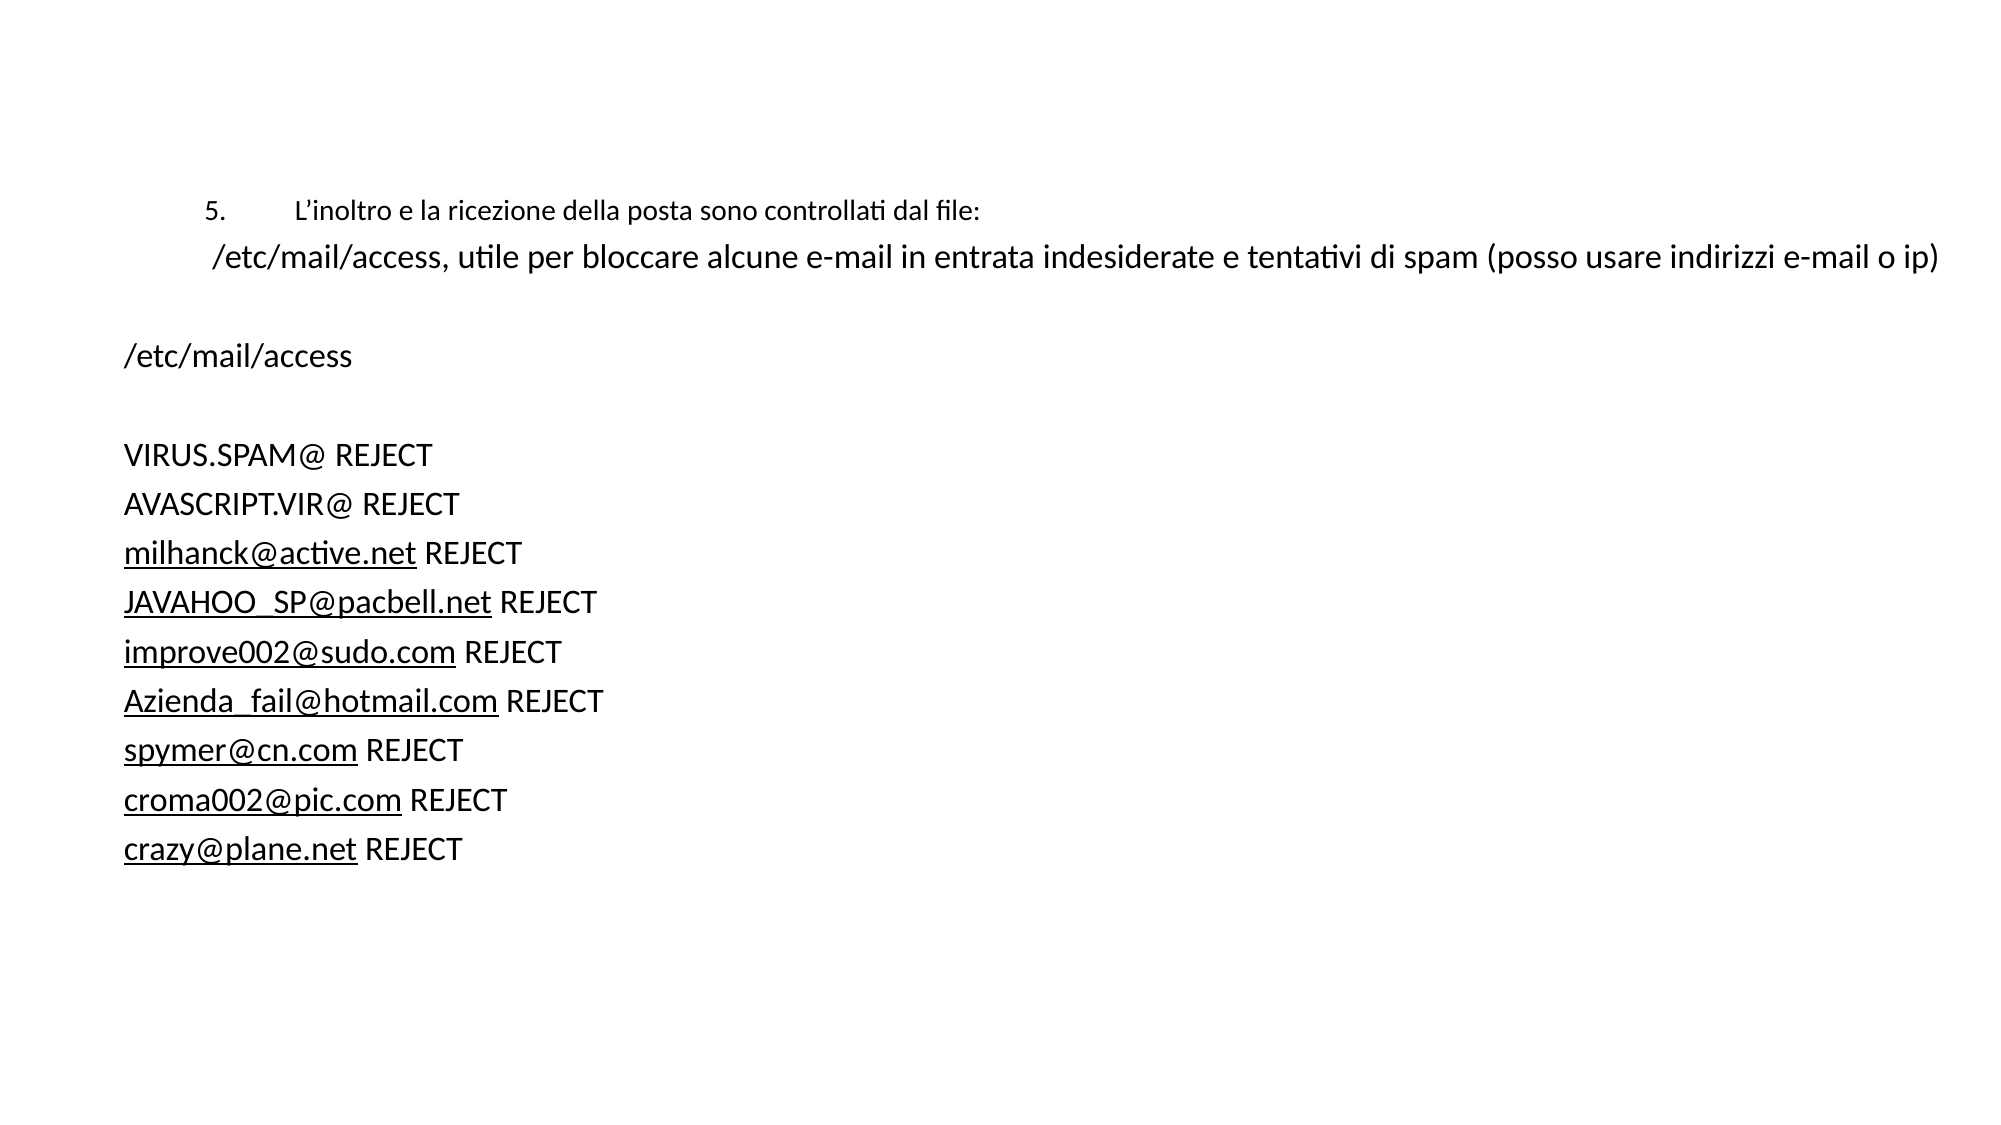

L’inoltro e la ricezione della posta sono controllati dal file:
	/etc/mail/access, utile per bloccare alcune e-mail in entrata indesiderate e tentativi di spam (posso usare indirizzi e-mail o ip)

/etc/mail/access

VIRUS.SPAM@ REJECT
AVASCRIPT.VIR@ REJECT
milhanck@active.net REJECT
JAVAHOO_SP@pacbell.net REJECT
improve002@sudo.com REJECT
Azienda_fail@hotmail.com REJECT
spymer@cn.com REJECT
croma002@pic.com REJECT
crazy@plane.net REJECT